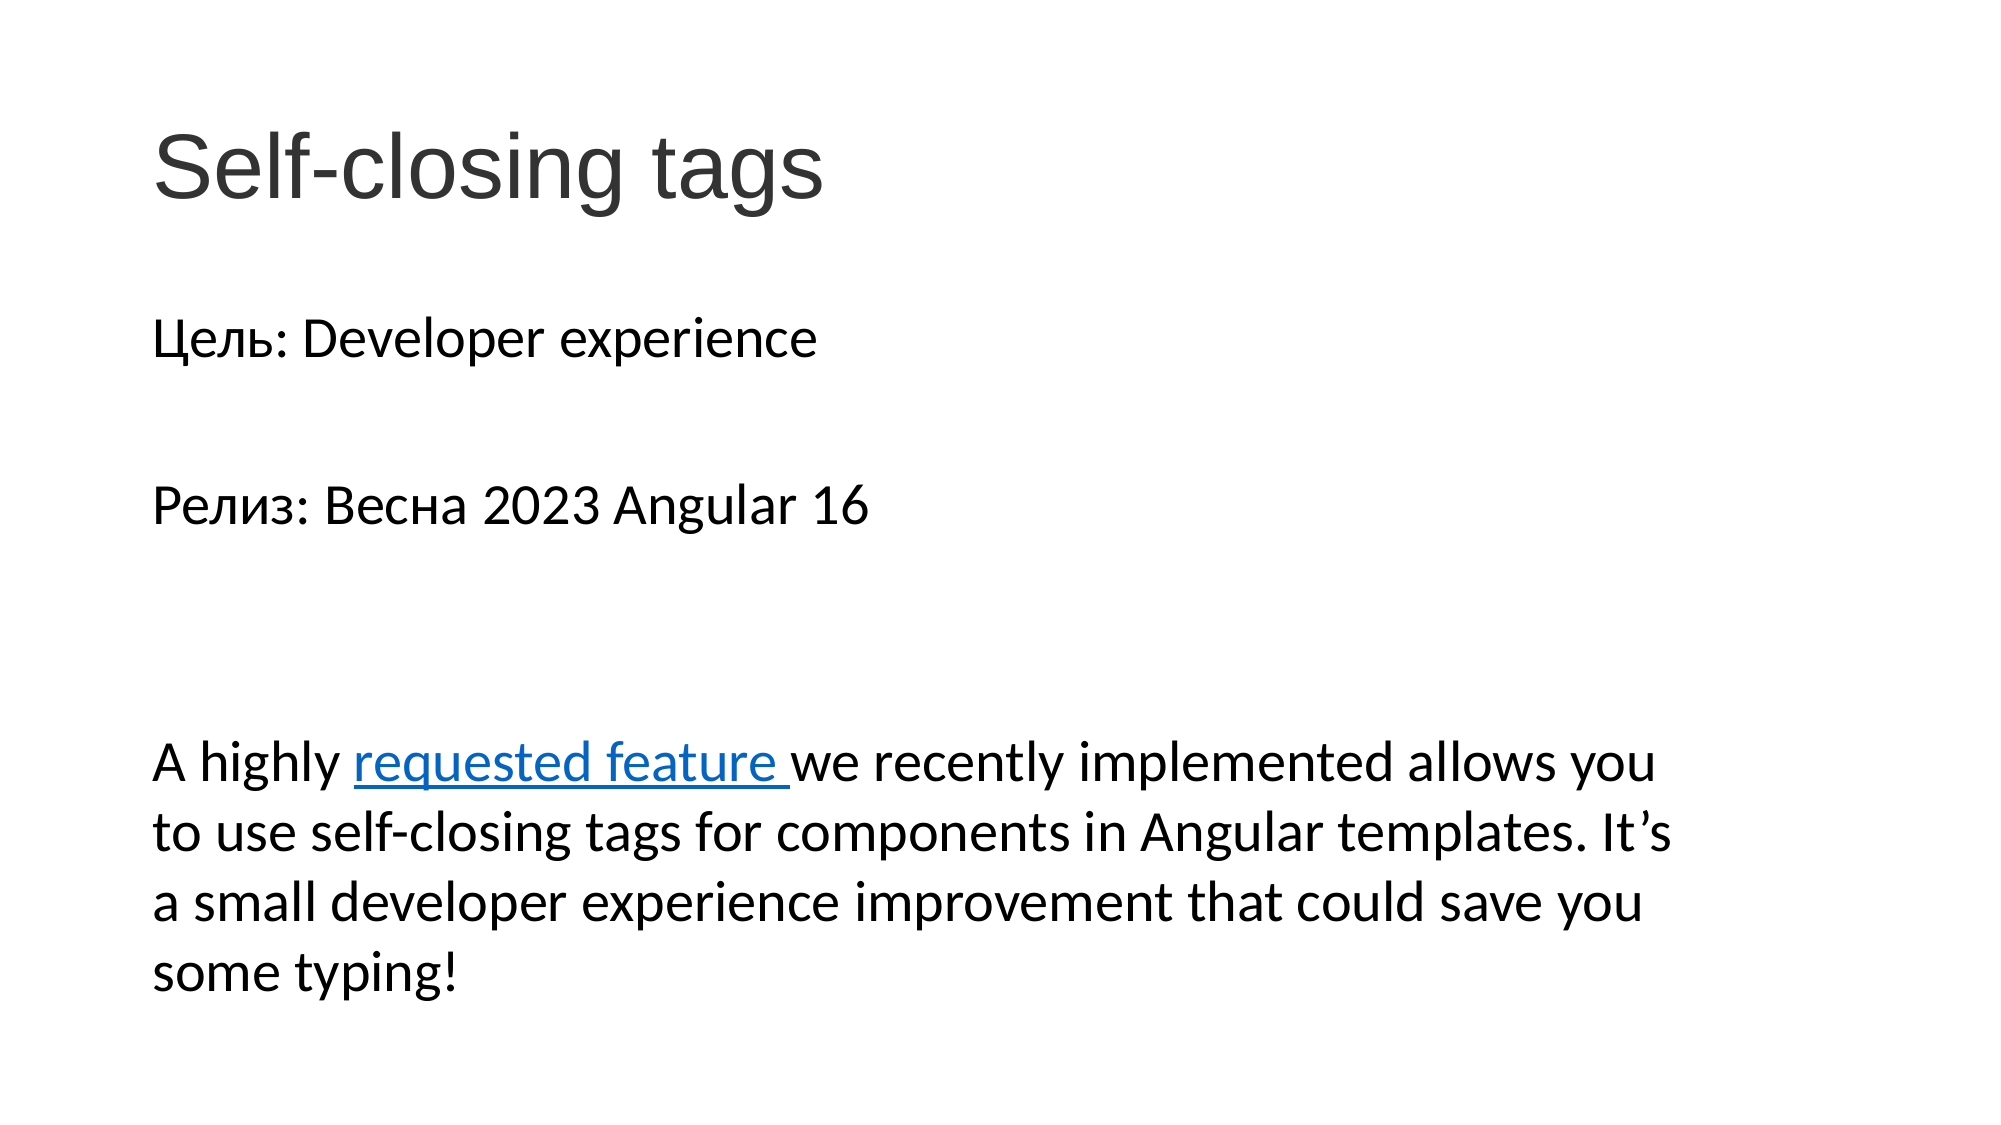

# Self-closing tags
Цель: Developer experience

Релиз: Весна 2023 Angular 16
A highly requested feature we recently implemented allows you to use self-closing tags for components in Angular templates. It’s a small developer experience improvement that could save you some typing!